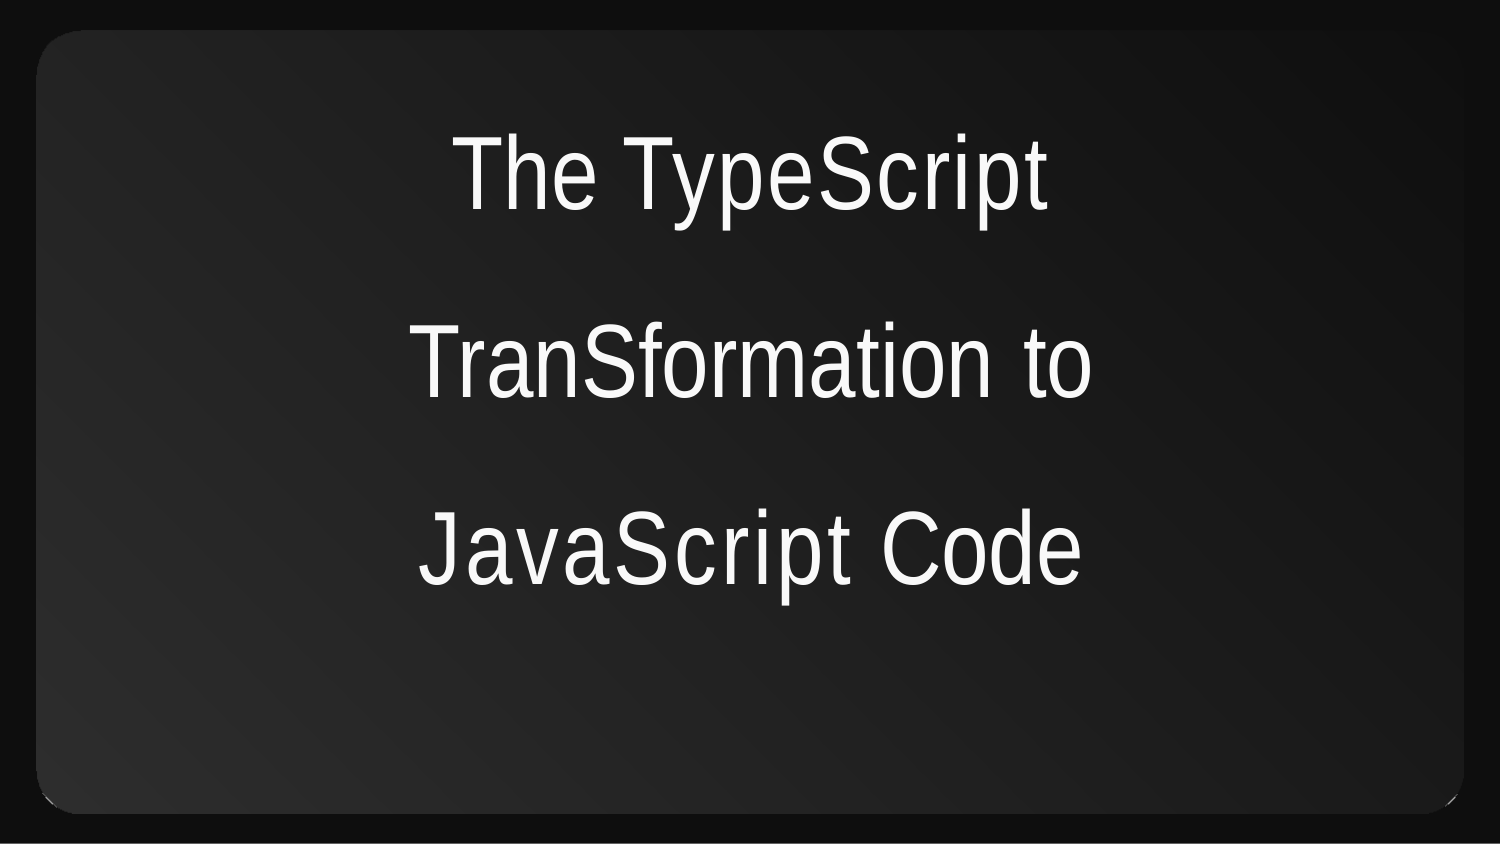

# The TypeScript TranSformation to JavaScript Code